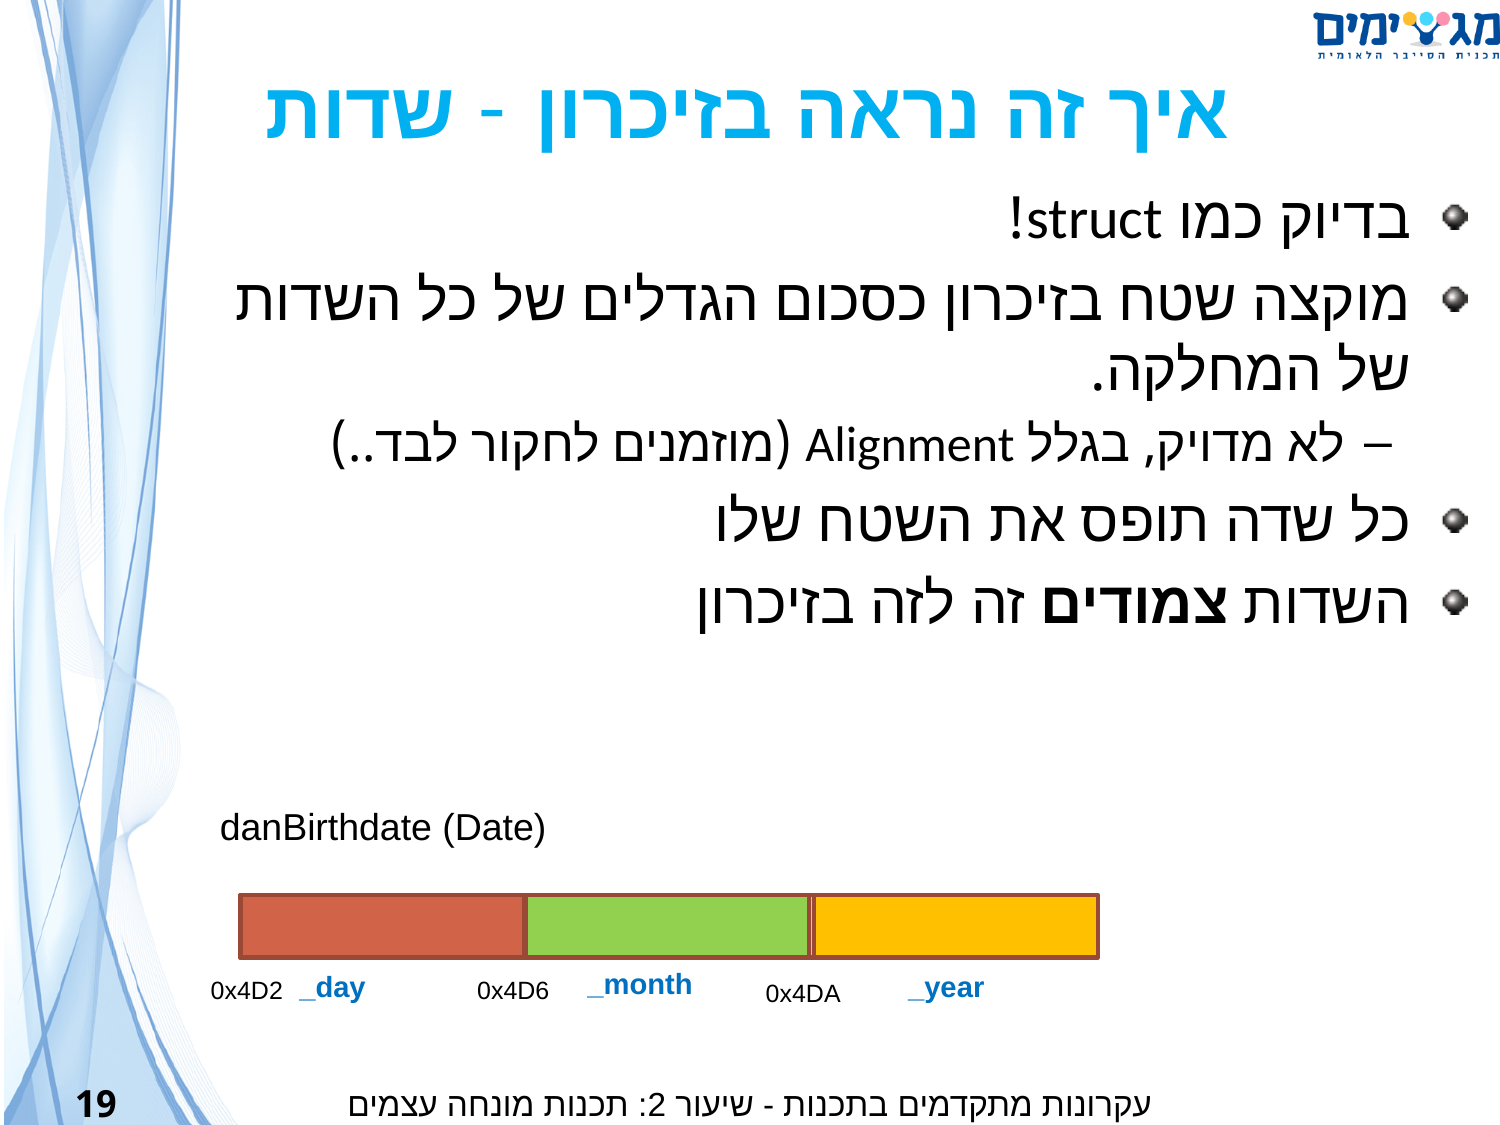

איך זה נראה בזיכרון - שדות
בדיוק כמו struct!
מוקצה שטח בזיכרון כסכום הגדלים של כל השדות של המחלקה.
לא מדויק, בגלל Alignment (מוזמנים לחקור לבד..)
כל שדה תופס את השטח שלו
השדות צמודים זה לזה בזיכרון
danBirthdate (Date)

_month
_day
_year
0x4D2
0x4D6
0x4DA